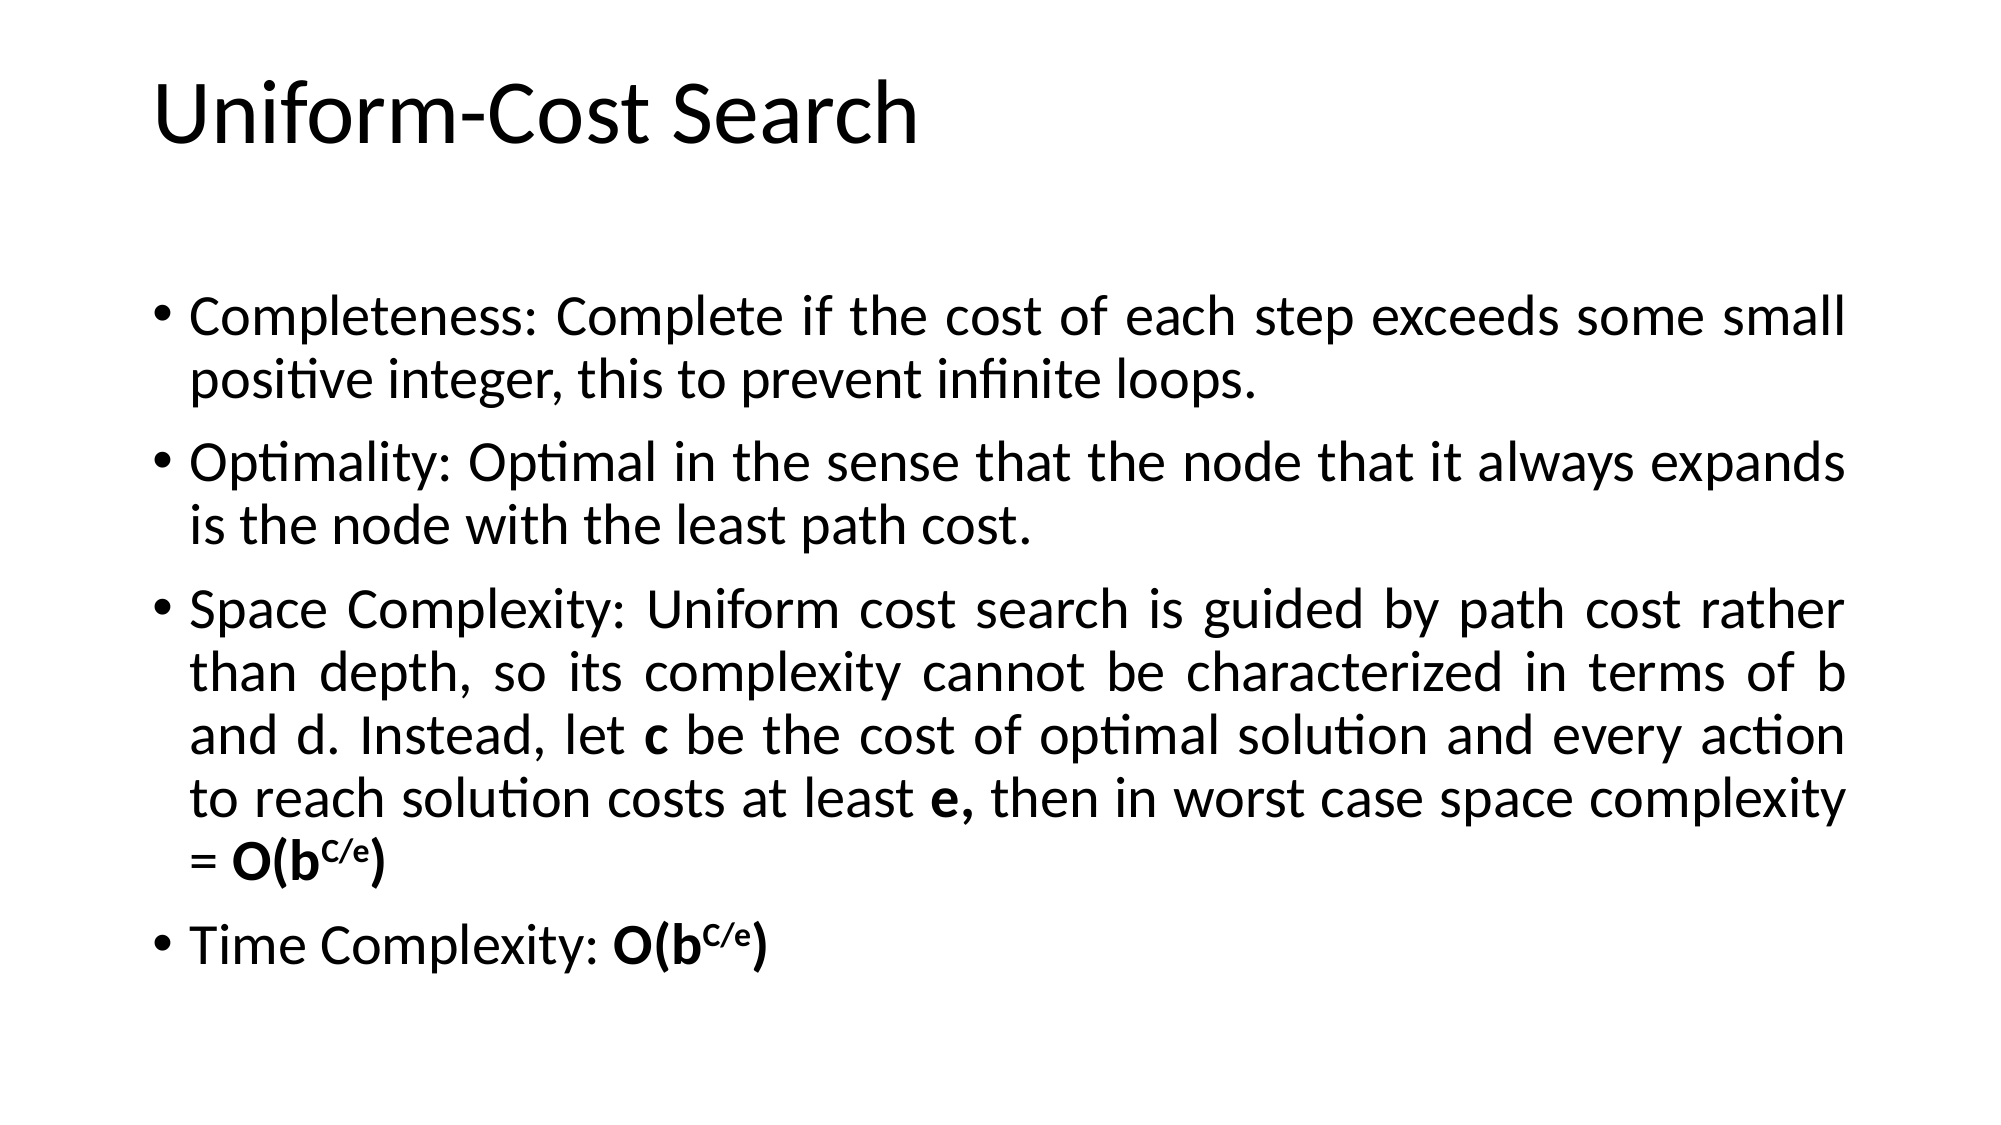

# Uniform-Cost Search
Completeness: Complete if the cost of each step exceeds some small positive integer, this to prevent infinite loops.
Optimality: Optimal in the sense that the node that it always expands is the node with the least path cost.
Space Complexity: Uniform cost search is guided by path cost rather than depth, so its complexity cannot be characterized in terms of b and d. Instead, let c be the cost of optimal solution and every action to reach solution costs at least e, then in worst case space complexity = O(bC/e)
Time Complexity: O(bC/e)